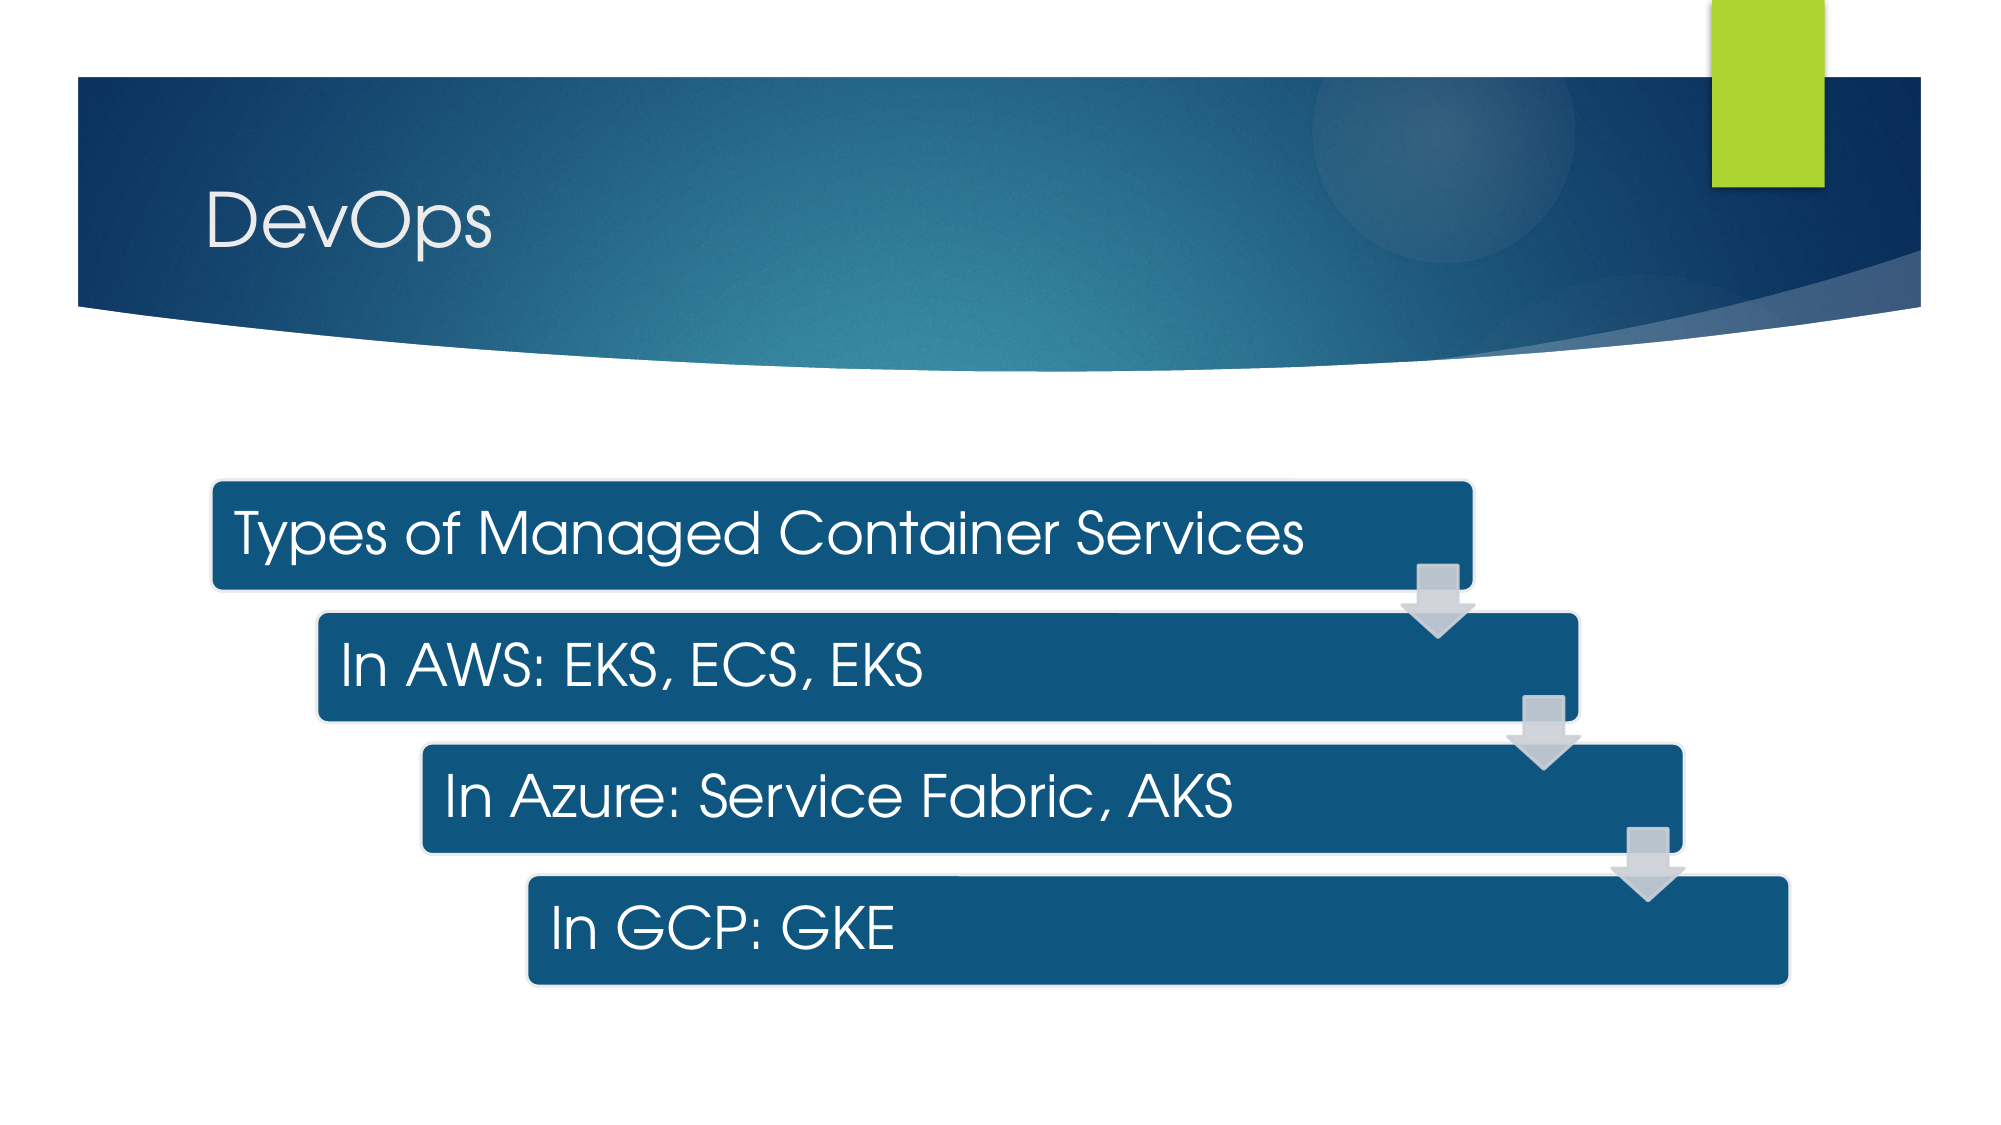

# DevOps
Types of Managed Container Services
In AWS: EKS, ECS, EKS
In Azure: Service Fabric, AKS
In GCP: GKE